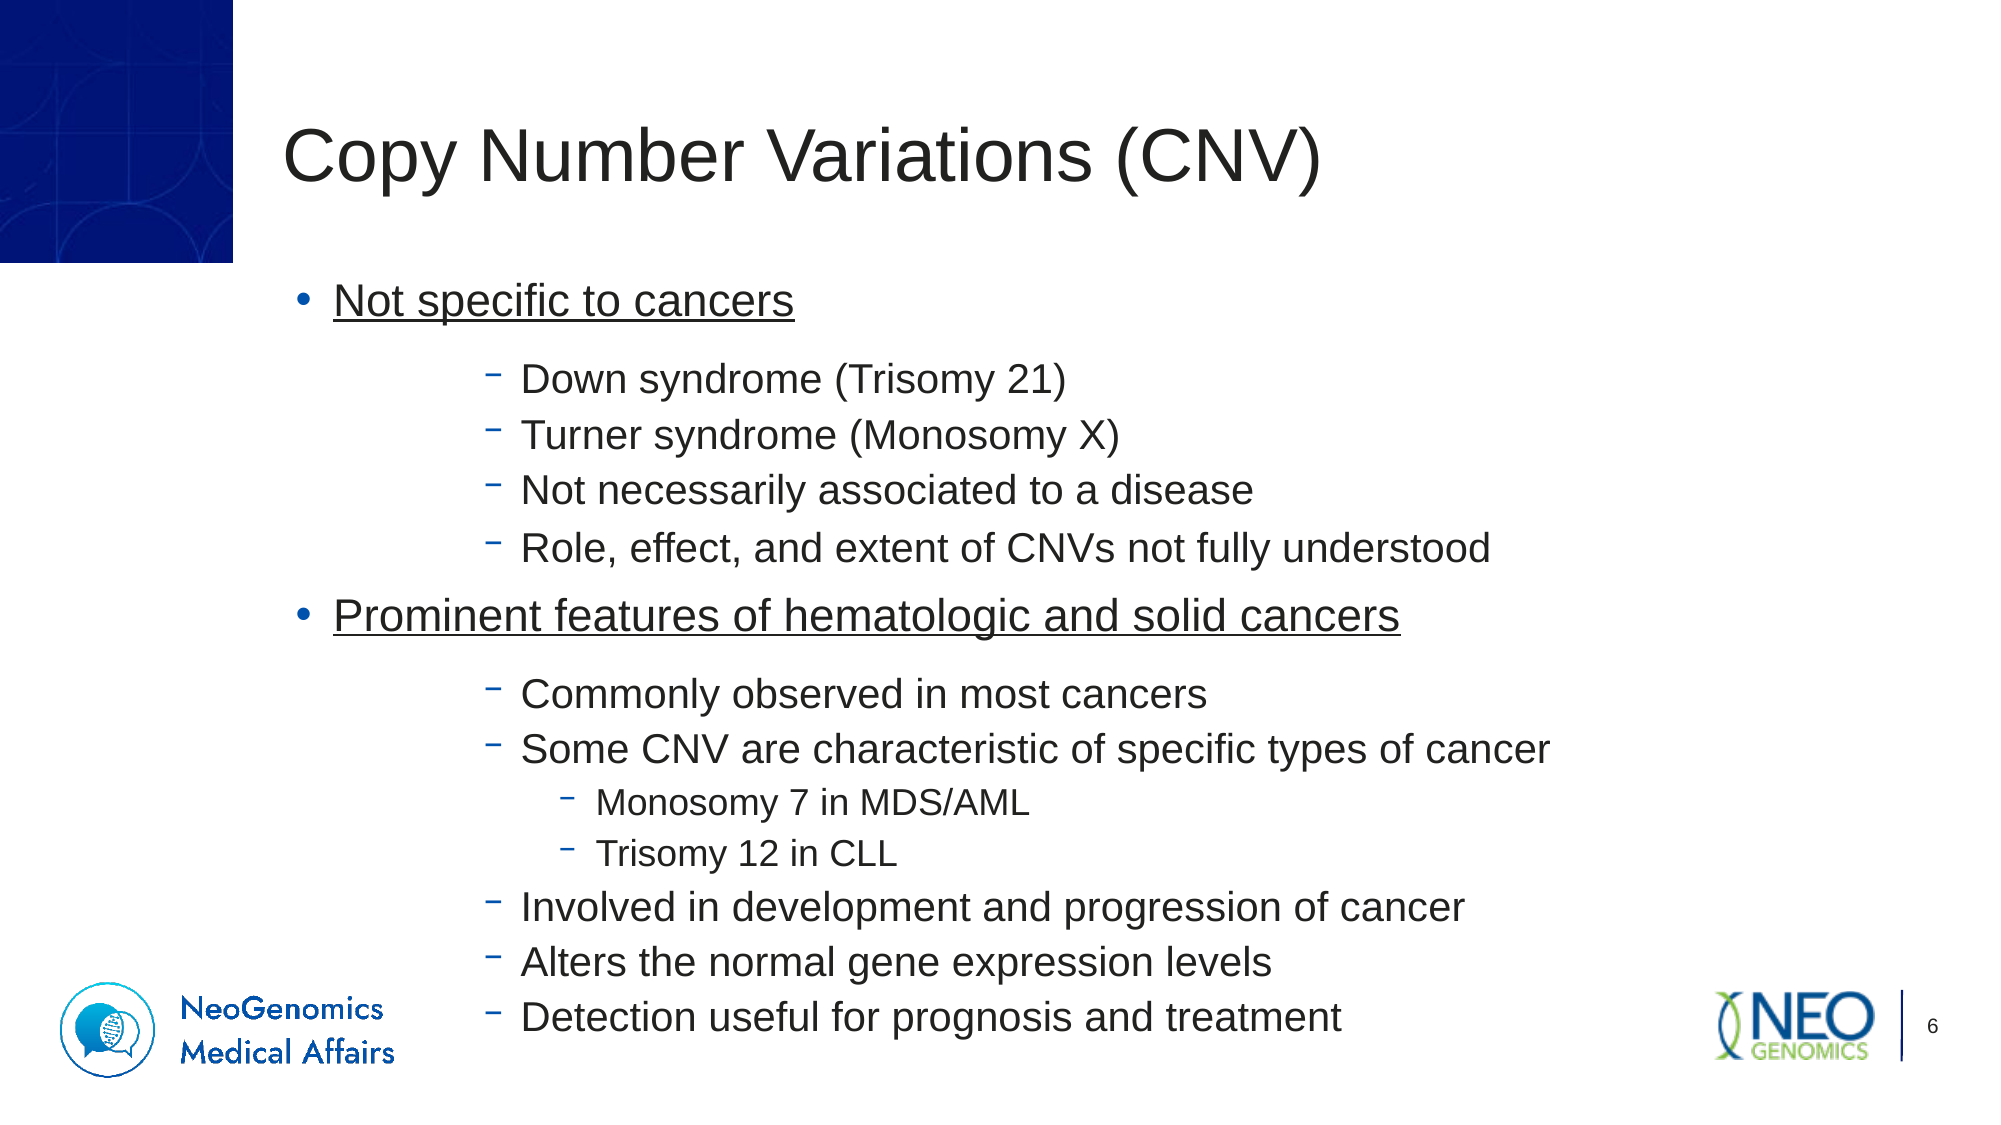

# Copy Number Variations (CNV)
Not specific to cancers
Down syndrome (Trisomy 21)
Turner syndrome (Monosomy X)
Not necessarily associated to a disease
Role, effect, and extent of CNVs not fully understood
Prominent features of hematologic and solid cancers
Commonly observed in most cancers
Some CNV are characteristic of specific types of cancer
Monosomy 7 in MDS/AML
Trisomy 12 in CLL
Involved in development and progression of cancer
Alters the normal gene expression levels
Detection useful for prognosis and treatment
6